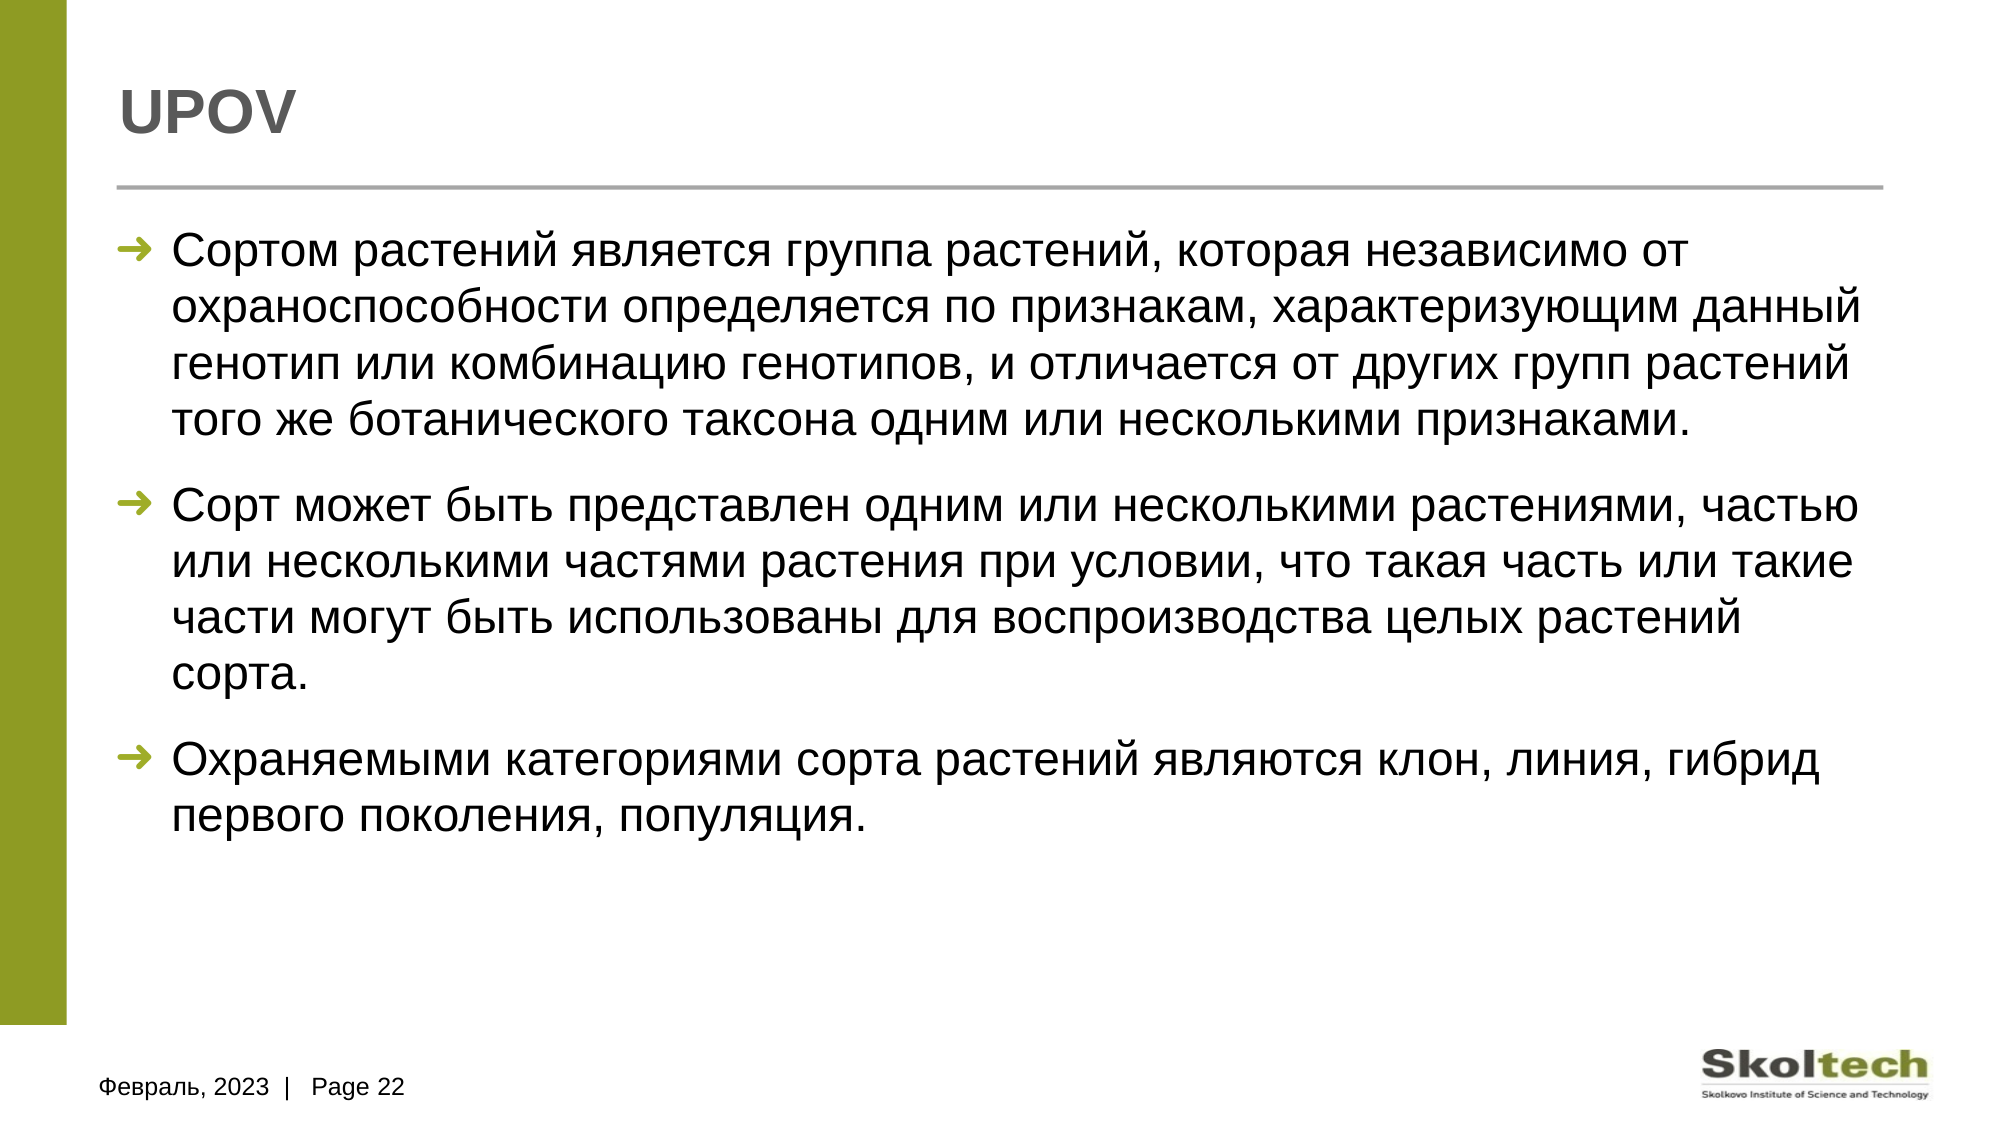

# UPOV
Сортом растений является группа растений, которая независимо от охраноспособности определяется по признакам, характеризующим данный генотип или комбинацию генотипов, и отличается от других групп растений того же ботанического таксона одним или несколькими признаками.
Сорт может быть представлен одним или несколькими растениями, частью или несколькими частями растения при условии, что такая часть или такие части могут быть использованы для воспроизводства целых растений сорта.
Охраняемыми категориями сорта растений являются клон, линия, гибрид первого поколения, популяция.

Февраль, 2023  |   Page 22